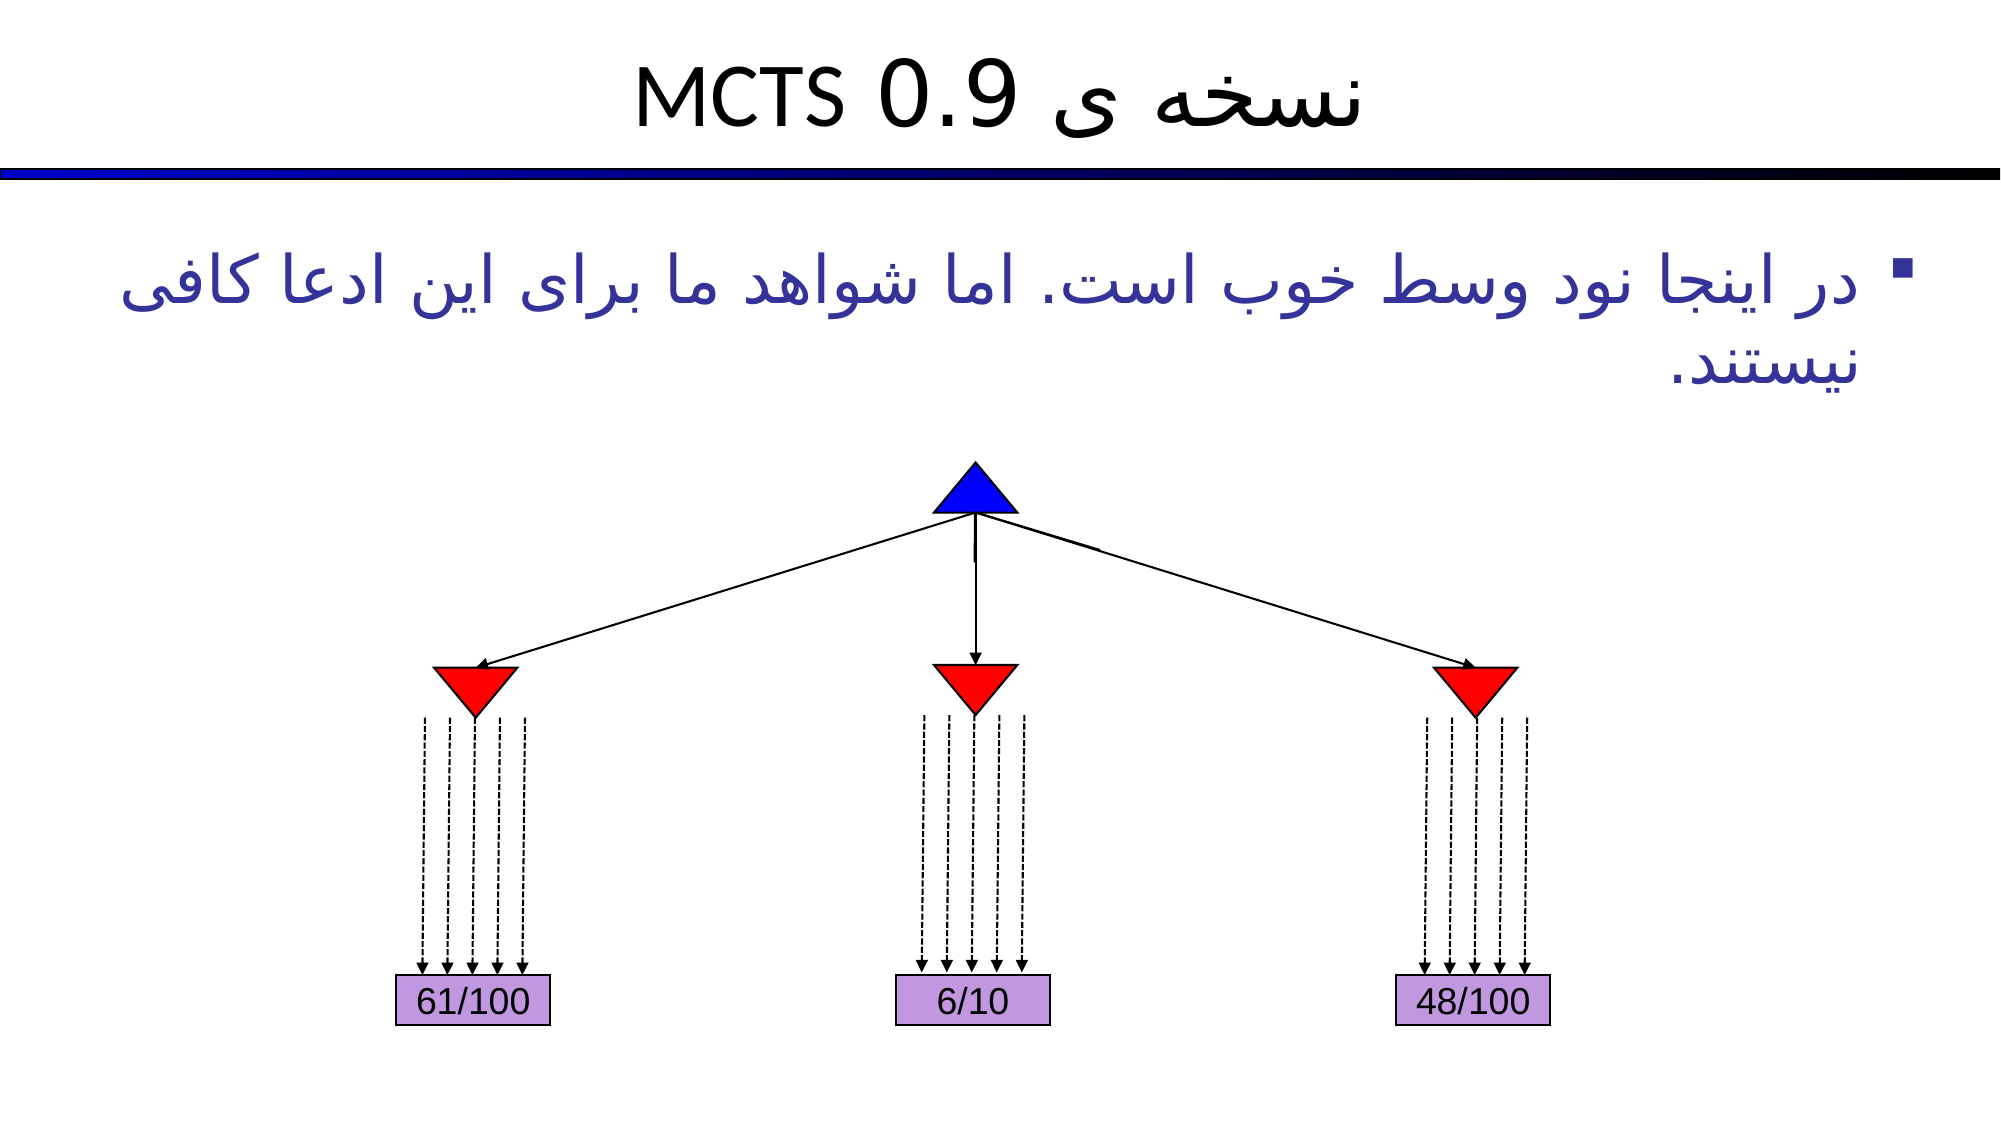

# نسخه ی 0.9 MCTS
در اینجا نود وسط خوب است. اما شواهد ما برای این ادعا کافی نیستند.

61/100
6/10
48/100